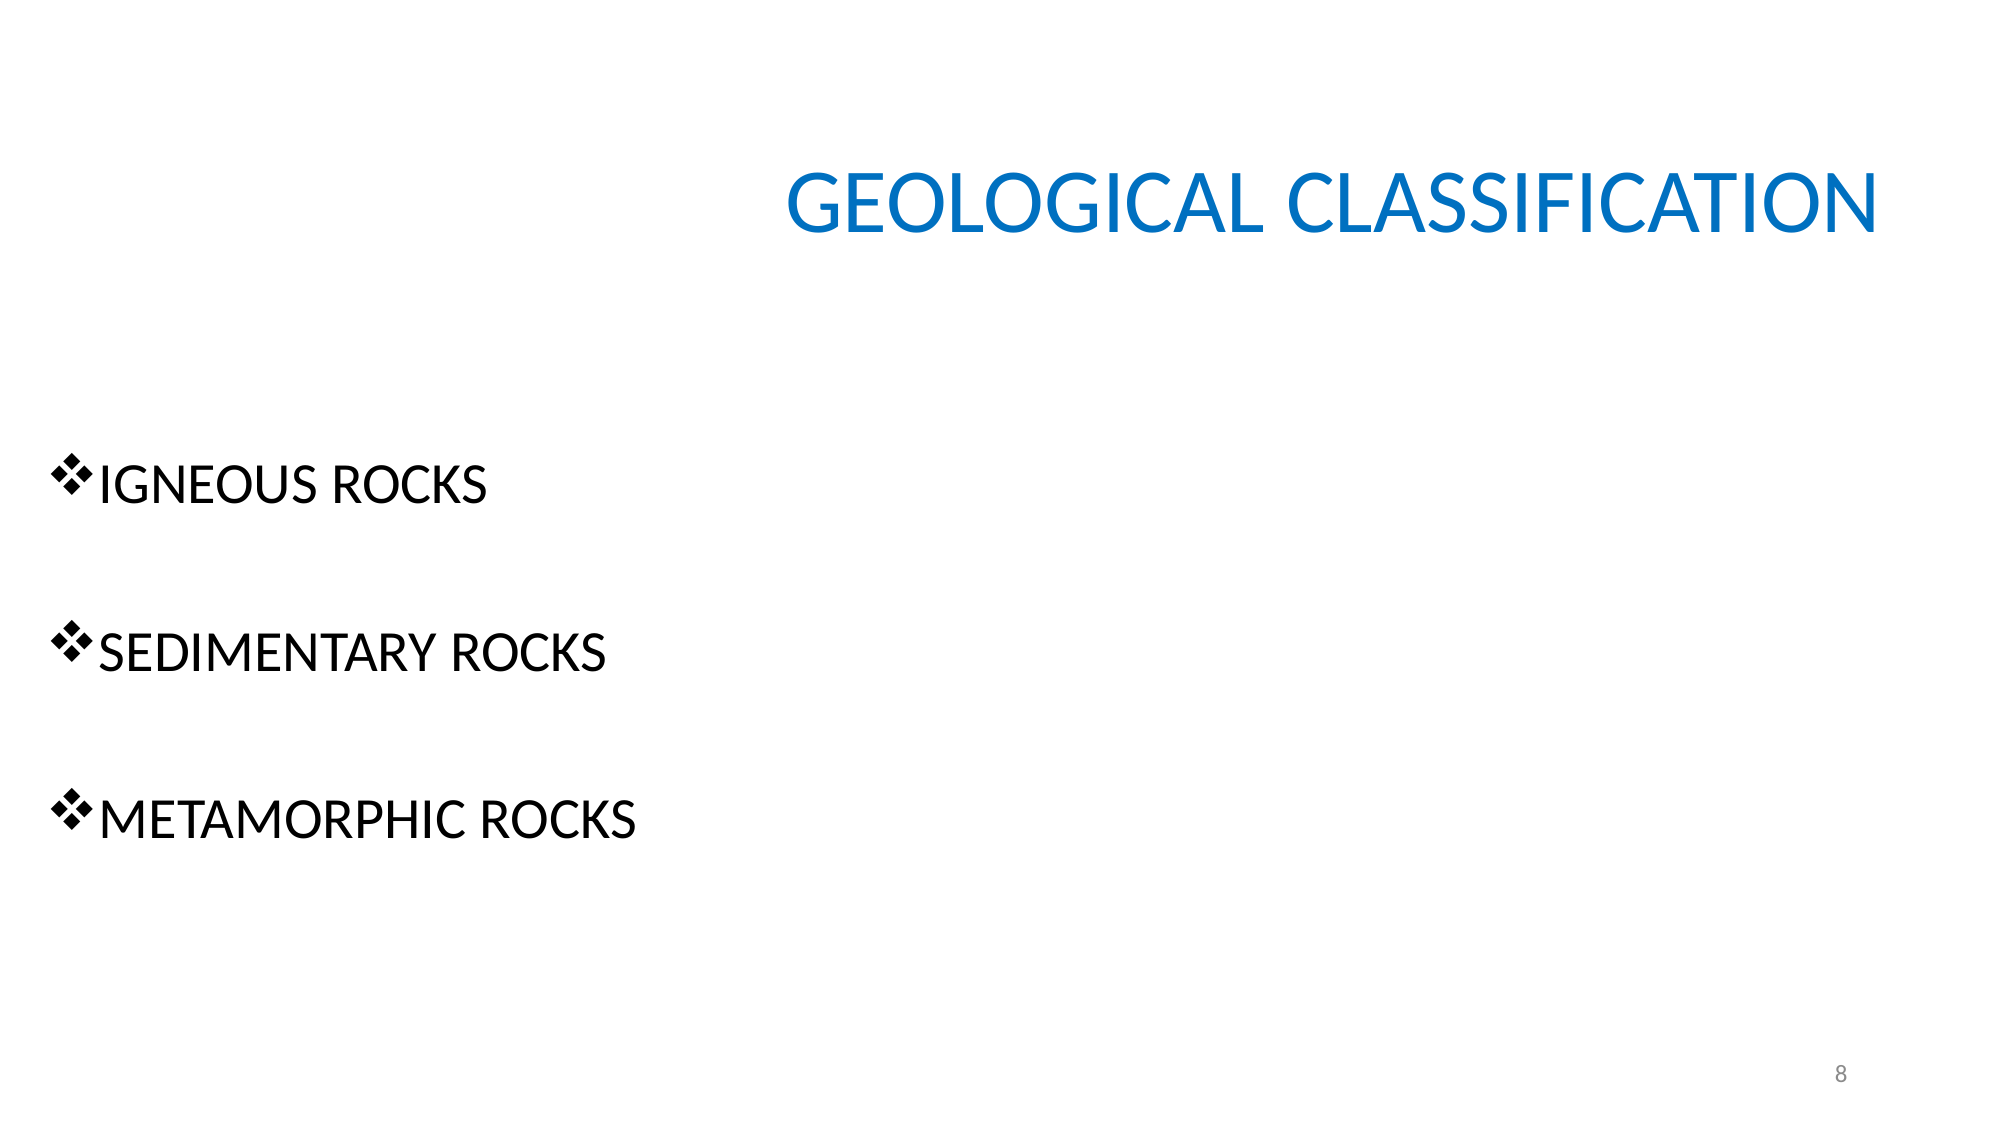

# GEOLOGICAL CLASSIFICATION
IGNEOUS ROCKS

SEDIMENTARY ROCKS

METAMORPHIC ROCKS
8